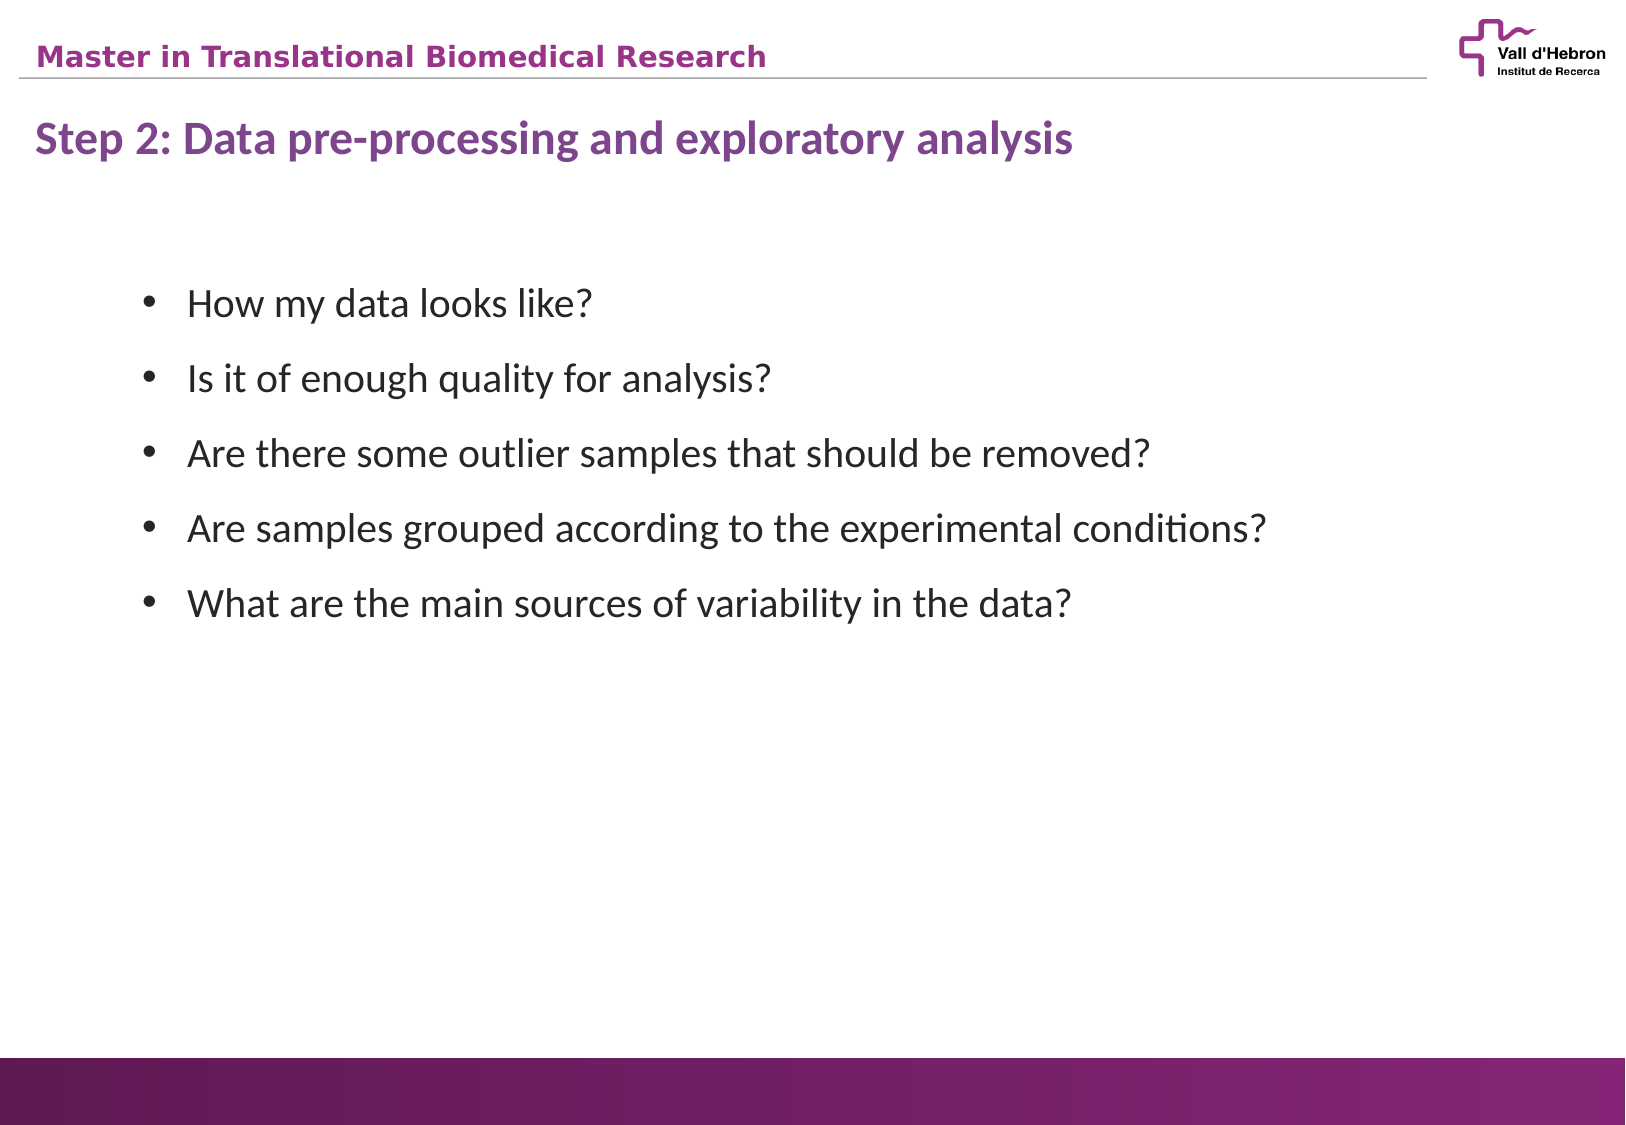

Step 2: Data pre-processing and exploratory analysis
 How my data looks like?
 Is it of enough quality for analysis?
 Are there some outlier samples that should be removed?
 Are samples grouped according to the experimental conditions?
 What are the main sources of variability in the data?